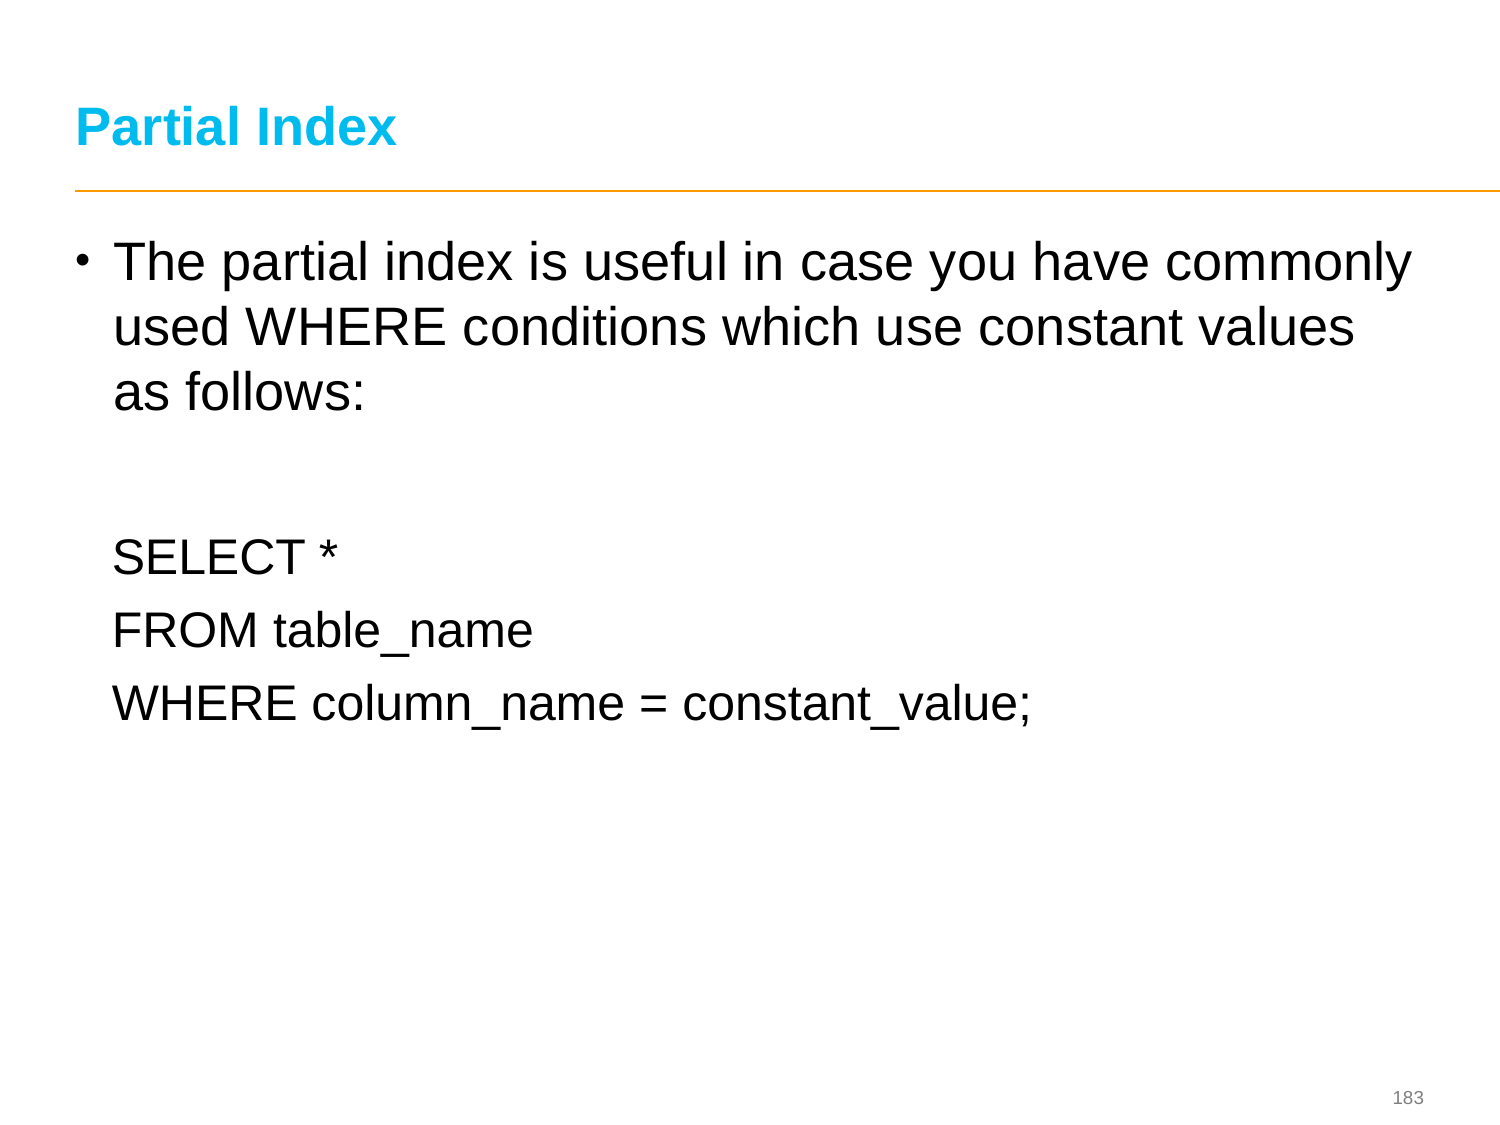

# Partial Index
The partial index is useful in case you have commonly used WHERE conditions which use constant values as follows:

SELECT *
FROM table_name
WHERE column_name = constant_value;